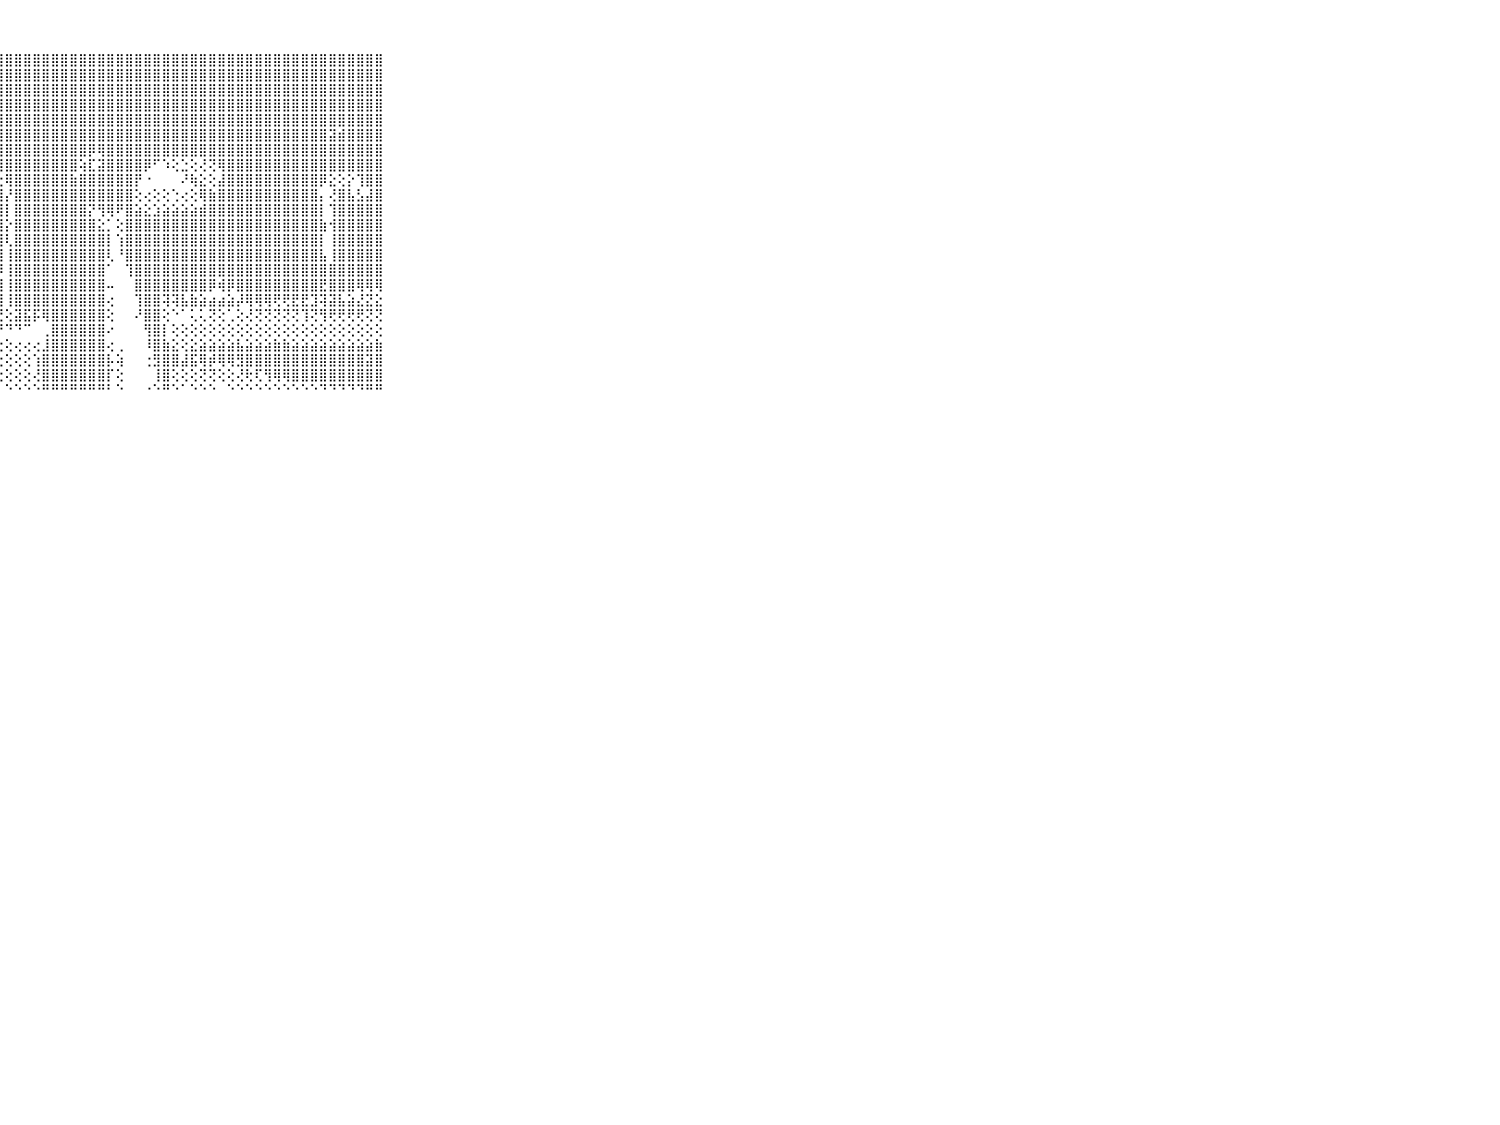

⠀⠀⠀⠀⠀⠀⠀⠀⠀⠀⠀⣿⣿⣿⣿⣿⣿⣿⣿⣿⣿⣿⣿⣿⣿⣿⣿⣿⣿⣿⣿⣿⣿⣿⣿⣿⣿⣿⣿⣿⣿⣿⣿⣿⣿⣿⣿⣿⣿⣿⣿⣿⣿⣿⣿⣿⣿⣿⣿⣿⣿⣿⣿⣿⣿⣿⣿⣿⣿⠀⠀⠀⠀⠀⠀⠀⠀⠀⠀⠀⠀
⠀⠀⠀⠀⠀⠀⠀⠀⠀⠀⠀⣻⣿⣿⣿⣿⣿⣿⣿⣿⣿⣿⣿⣿⣿⣿⣿⣿⣿⣿⣿⣿⣿⣿⣿⣿⣿⣿⣿⣿⣿⣿⣿⣿⣿⣿⣿⣿⣿⣿⣿⣿⣿⣿⣿⣿⣿⣿⣿⣿⣿⣿⣿⣿⣿⣿⣿⣿⣿⠀⠀⠀⠀⠀⠀⠀⠀⠀⠀⠀⠀
⠀⠀⠀⠀⠀⠀⠀⠀⠀⠀⠀⣿⣿⣿⣿⣿⣿⣿⣿⣿⣿⣿⣿⣿⣿⣿⣿⣿⣿⣿⣿⣿⣿⣿⣿⣿⣿⣿⣿⣿⣿⣿⣿⣿⣿⣿⣿⣿⣿⣿⣿⣿⣿⣿⣿⣿⣿⣿⣿⣿⣿⣿⣿⣿⣿⣿⣿⣿⣿⠀⠀⠀⠀⠀⠀⠀⠀⠀⠀⠀⠀
⠀⠀⠀⠀⠀⠀⠀⠀⠀⠀⠀⣿⣿⣿⣿⣿⣿⣿⣿⣿⣿⣿⣿⣿⣿⣿⣿⣿⣿⣿⣿⣿⣿⣿⣿⣿⣿⣿⣿⣿⣿⣿⣿⣿⣿⣿⣿⣿⣿⣿⣿⣿⣿⣿⣿⣿⣿⣿⣿⣿⣿⣿⣿⣿⣿⣿⣿⣿⣿⠀⠀⠀⠀⠀⠀⠀⠀⠀⠀⠀⠀
⠀⠀⠀⠀⠀⠀⠀⠀⠀⠀⠀⣿⣿⣿⣿⣿⣿⣿⣿⣿⣿⣿⣿⣿⣿⣿⣿⣿⣿⣿⣿⣿⣿⣿⣿⣿⣿⣿⣿⣿⣿⣿⣿⣿⣿⣿⣿⣿⣿⣿⣿⣿⣿⣿⣿⣿⣿⣿⣿⣿⣿⣿⣿⣿⣿⣿⣿⣿⣿⠀⠀⠀⠀⠀⠀⠀⠀⠀⠀⠀⠀
⠀⠀⠀⠀⠀⠀⠀⠀⠀⠀⠀⣿⣿⣿⣿⣿⣿⣿⣿⡿⢿⢿⢿⣿⣿⣿⣿⣿⣿⣿⣿⣿⣿⣿⣿⣿⣿⣿⣿⣿⣿⣿⣿⣿⣿⣿⣿⣿⣿⣿⣿⣿⣿⣿⣿⣿⣿⣿⣿⣿⣿⣿⣿⣽⣾⣿⣿⣿⣿⠀⠀⠀⠀⠀⠀⠀⠀⠀⠀⠀⠀
⠀⠀⠀⠀⠀⠀⠀⠀⠀⠀⠀⣹⣿⣯⣿⢟⠏⠕⢕⠕⠱⠵⢕⡜⢝⢿⣿⣿⣿⣿⣿⣿⣿⣿⣿⣿⣿⡿⢿⣿⣿⣿⣿⣿⣿⣿⣿⣿⣿⣿⣿⣿⣿⣿⣿⣿⣿⣿⣿⣿⣿⣿⣿⣿⣿⣿⣿⣿⣿⠀⠀⠀⠀⠀⠀⠀⠀⠀⠀⠀⠀
⠀⠀⠀⠀⠀⠀⠀⠀⠀⠀⠀⣸⣿⡿⢝⢝⢝⢝⢟⢗⢖⢖⢕⢜⢳⣧⡜⢿⣿⣿⣿⣿⣿⣿⣿⣿⢵⣏⣽⣿⣿⣿⣿⡿⠋⠱⢕⣑⢕⢜⢝⢿⣿⣿⣿⣿⣿⣿⣿⣿⣿⣿⣿⣿⣿⣿⣿⣿⣿⠀⠀⠀⠀⠀⠀⠀⠀⠀⠀⠀⠀
⠀⠀⠀⠀⠀⠀⠀⠀⠀⠀⠀⣿⣿⣕⣕⢕⢕⢕⢕⢕⢕⢕⢕⢕⢕⢜⢻⣕⢿⣿⣿⣿⣿⣿⣿⣷⣿⣿⣿⣿⣿⣿⡟⠐⠀⠀⠀⠜⢷⣕⢕⣼⣿⣿⣿⣿⣿⣿⣿⣿⣿⣿⡿⣕⢕⡕⢹⣿⣿⠀⠀⠀⠀⠀⠀⠀⠀⠀⠀⠀⠀
⠀⠀⠀⠀⠀⠀⠀⠀⠀⠀⠀⣿⣿⣿⣿⣿⣿⣷⣷⣷⣷⣷⣵⣵⣵⣕⣜⣿⡜⣿⣿⣿⣿⣿⣿⣿⣿⣿⣿⣿⣿⣿⢕⢔⢕⢕⢑⢔⢕⢿⣷⣿⣿⣿⣿⣿⣿⣿⣿⣿⣿⣿⡄⢜⣿⣧⣣⣼⣿⠀⠀⠀⠀⠀⠀⠀⠀⠀⠀⠀⠀
⠀⠀⠀⠀⠀⠀⠀⠀⠀⠀⠀⣿⣿⣿⣿⣿⣿⣿⣿⣿⣿⣿⣿⣿⣿⣿⣿⣿⡇⣿⣿⣿⣿⣿⣿⣿⣿⡝⢻⢿⠟⣿⣵⣕⣱⣵⣵⣵⣵⣾⣿⣿⣿⣿⣿⣿⣿⣿⣿⣿⣿⣿⡇⢹⣿⣿⣿⣿⣿⠀⠀⠀⠀⠀⠀⠀⠀⠀⠀⠀⠀
⠀⠀⠀⠀⠀⠀⠀⠀⠀⠀⠀⣿⣿⣿⣿⣿⣿⣿⣿⣿⣿⣿⣿⣿⣿⣿⣿⣿⡕⣿⣿⣿⣿⣿⣿⣿⣿⣿⣕⡁⢕⣿⣿⣿⣿⣿⣿⣿⣿⣿⣿⣿⣿⣿⣿⣿⣿⣿⣿⣿⣿⣿⣷⢺⣿⣿⣿⣿⣿⠀⠀⠀⠀⠀⠀⠀⠀⠀⠀⠀⠀
⠀⠀⠀⠀⠀⠀⠀⠀⠀⠀⠀⣿⣿⣿⣿⣿⣿⣿⣿⣿⣿⣿⣿⣿⣿⣿⣿⣿⢇⣿⣿⣿⣿⣿⣿⣿⣿⣿⣿⡇⢱⣿⣿⣿⣿⣿⣿⣿⣿⣿⣿⣿⣿⣿⣿⣿⣿⣿⣿⣿⣿⣿⡇⢸⣿⣿⣿⣿⣿⠀⠀⠀⠀⠀⠀⠀⠀⠀⠀⠀⠀
⠀⠀⠀⠀⠀⠀⠀⠀⠀⠀⠀⣿⣿⣿⣿⣿⣿⣿⣿⣿⣿⣿⣿⣿⣿⣿⣿⣿⢸⣿⣿⣿⣿⣿⣿⣿⣿⣿⣿⢇⠘⣿⣿⣿⣿⣿⣿⣿⣿⣿⣿⣿⣿⣿⣿⣿⣿⣿⣿⣿⣿⣿⣧⢸⣿⣿⣿⣿⣿⠀⠀⠀⠀⠀⠀⠀⠀⠀⠀⠀⠀
⠀⠀⠀⠀⠀⠀⠀⠀⠀⠀⠀⣿⣿⣿⣿⣿⣿⣿⣿⣿⣿⣿⣿⣿⣿⣿⣿⡿⢸⣿⣿⣿⣿⣿⣿⣿⣿⣿⣿⠁⠀⢹⣿⣿⣿⣿⣿⣿⣿⣿⣿⣿⣿⣿⣿⣿⣿⣿⣿⣿⣿⣿⣿⣿⣿⣿⣿⣿⣿⠀⠀⠀⠀⠀⠀⠀⠀⠀⠀⠀⠀
⠀⠀⠀⠀⠀⠀⠀⠀⠀⠀⠀⣿⣿⣿⣿⣿⣿⣿⣿⣿⣿⣿⣿⣿⣿⣿⣿⣿⢸⣿⣿⣿⣿⣿⣿⣿⣿⣿⣿⠤⠀⠀⣿⣿⣿⣿⣿⣿⣿⣿⡿⢾⡿⣿⣿⣿⣿⣿⣿⣿⣿⣿⣟⣿⣿⣿⢿⢿⢿⠀⠀⠀⠀⠀⠀⠀⠀⠀⠀⠀⠀
⠀⠀⠀⠀⠀⠀⠀⠀⠀⠀⠀⣿⣿⣿⣿⣿⣿⣿⣿⣿⣿⣿⣿⣿⣿⣿⣿⣿⢸⣿⣿⣿⣿⣿⣿⣿⣿⣿⣿⢔⠀⠀⢹⣿⣿⢽⢽⣧⣷⣵⣴⣴⣵⡼⢿⢿⢿⢟⢟⣟⣟⣹⢽⣽⣧⣵⣜⣝⣕⠀⠀⠀⠀⠀⠀⠀⠀⠀⠀⠀⠀
⠀⠀⠀⠀⠀⠀⠀⠀⠀⠀⠀⣿⢟⢟⢟⢟⢟⢟⢟⢟⣟⣻⡿⢿⢿⢟⢟⢝⢕⣽⣯⡯⢿⣿⣿⣿⣿⣿⣿⢕⠀⠀⠜⣿⣿⢕⠑⠁⢅⢅⢝⢕⢁⢕⢜⢝⢝⢝⢝⢝⢹⢝⢻⢟⢟⢟⢟⢝⢝⠀⠀⠀⠀⠀⠀⠀⠀⠀⠀⠀⠀
⠀⠀⠀⠀⠀⠀⠀⠀⠀⠀⠀⣿⣵⣵⣵⣵⣵⣿⣾⣽⣧⣼⢵⠷⠷⠗⠇⠘⠙⠙⠉⠀⢀⣿⣿⣿⣿⣿⣿⠔⠀⠀⠀⢻⣿⡇⢕⢕⢕⢕⢕⢕⢕⢕⢕⢕⢕⢕⢕⢕⢕⢕⢕⢕⢕⢕⢕⢕⢕⠀⠀⠀⠀⠀⠀⠀⠀⠀⠀⠀⠀
⠀⠀⠀⠀⠀⠀⠀⠀⠀⠀⠀⠛⠛⢙⢙⢉⢍⢍⢅⢅⢔⢔⢔⢔⢕⢕⢕⢕⢕⢔⢔⢔⣸⣿⣿⣿⣿⣿⣿⢔⢀⠀⠀⠸⣿⣷⣕⢕⣕⣵⣵⣵⣵⣧⣵⣵⣵⣷⣷⣵⣵⣵⣵⣵⣵⣵⣵⣵⣷⠀⠀⠀⠀⠀⠀⠀⠀⠀⠀⠀⠀
⠀⠀⠀⠀⠀⠀⠀⠀⠀⠀⠀⠀⢄⢕⢕⢕⢕⢕⢕⢕⢕⢕⢕⢕⢕⢕⢕⢕⢕⢕⢕⢱⣿⣿⣿⣿⣿⣿⣿⡧⢵⠀⠀⢐⣻⣿⣿⣼⣯⢿⡾⢿⢿⣻⣿⣿⣿⣿⣿⣿⣿⣿⣿⣿⣿⣿⣿⣽⣿⠀⠀⠀⠀⠀⠀⠀⠀⠀⠀⠀⠀
⠀⠀⠀⠀⠀⠀⠀⠀⠀⠀⠀⠀⢕⢕⢕⢕⢕⢕⢕⢕⢕⢕⢕⢕⢕⢕⢕⢕⢕⢕⢕⢜⣿⣿⣿⣿⣿⣿⣿⡏⢕⠀⠀⠀⢸⣿⢕⢕⢕⢝⢝⢕⢕⢜⢗⢏⢻⢿⢿⣿⣿⣿⣿⣿⣿⣿⣿⣿⣿⠀⠀⠀⠀⠀⠀⠀⠀⠀⠀⠀⠀
⠀⠀⠀⠀⠀⠀⠀⠀⠀⠀⠀⠑⠑⠑⠑⠑⠑⠑⠑⠑⠑⠑⠑⠑⠑⠑⠑⠃⠑⠑⠑⠑⠛⠛⠛⠛⠛⠛⠛⠃⠑⠀⠀⠐⠑⠛⠑⠁⠑⠑⠑⠀⠑⠑⠑⠑⠑⠑⠑⠑⠑⠑⠙⠙⠙⠙⠙⠛⠛⠀⠀⠀⠀⠀⠀⠀⠀⠀⠀⠀⠀